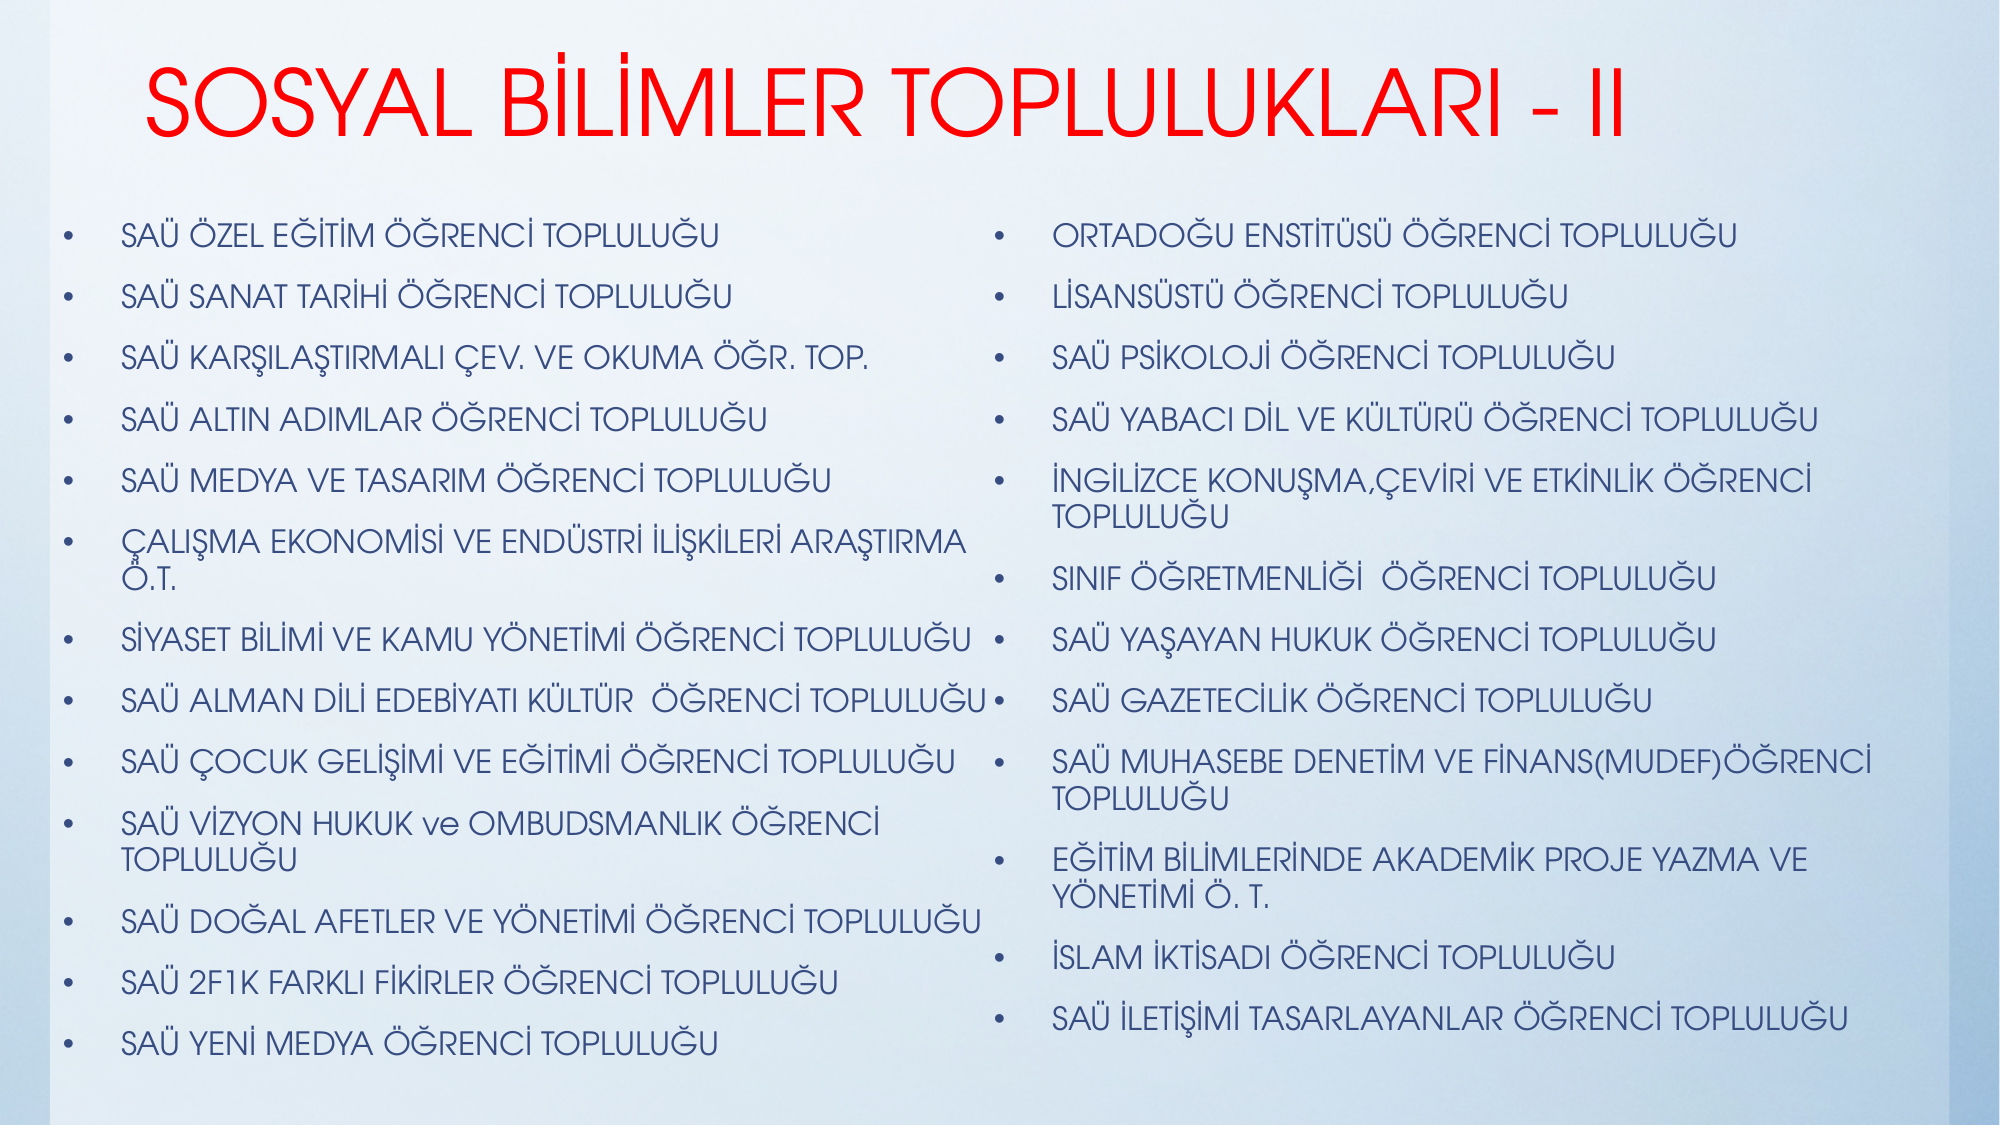

# SOSYAL BİLİMLER TOPLULUKLARI - II
SAÜ ÖZEL EĞİTİM ÖĞRENCİ TOPLULUĞU
SAÜ SANAT TARİHİ ÖĞRENCİ TOPLULUĞU
SAÜ KARŞILAŞTIRMALI ÇEV. VE OKUMA ÖĞR. TOP.
SAÜ ALTIN ADIMLAR ÖĞRENCİ TOPLULUĞU
SAÜ MEDYA VE TASARIM ÖĞRENCİ TOPLULUĞU
ÇALIŞMA EKONOMİSİ VE ENDÜSTRİ İLİŞKİLERİ ARAŞTIRMA Ö.T.
SİYASET BİLİMİ VE KAMU YÖNETİMİ ÖĞRENCİ TOPLULUĞU
SAÜ ALMAN DİLİ EDEBİYATI KÜLTÜR  ÖĞRENCİ TOPLULUĞU
SAÜ ÇOCUK GELİŞİMİ VE EĞİTİMİ ÖĞRENCİ TOPLULUĞU
SAÜ VİZYON HUKUK ve OMBUDSMANLIK ÖĞRENCİ TOPLULUĞU
SAÜ DOĞAL AFETLER VE YÖNETİMİ ÖĞRENCİ TOPLULUĞU
SAÜ 2F1K FARKLI FİKİRLER ÖĞRENCİ TOPLULUĞU
SAÜ YENİ MEDYA ÖĞRENCİ TOPLULUĞU
ORTADOĞU ENSTİTÜSÜ ÖĞRENCİ TOPLULUĞU
LİSANSÜSTÜ ÖĞRENCİ TOPLULUĞU
SAÜ PSİKOLOJİ ÖĞRENCİ TOPLULUĞU
SAÜ YABACI DİL VE KÜLTÜRÜ ÖĞRENCİ TOPLULUĞU
İNGİLİZCE KONUŞMA,ÇEVİRİ VE ETKİNLİK ÖĞRENCİ TOPLULUĞU
SINIF ÖĞRETMENLİĞİ  ÖĞRENCİ TOPLULUĞU
SAÜ YAŞAYAN HUKUK ÖĞRENCİ TOPLULUĞU
SAÜ GAZETECİLİK ÖĞRENCİ TOPLULUĞU
SAÜ MUHASEBE DENETİM VE FİNANS(MUDEF)ÖĞRENCİ TOPLULUĞU
EĞİTİM BİLİMLERİNDE AKADEMİK PROJE YAZMA VE YÖNETİMİ Ö. T.
İSLAM İKTİSADI ÖĞRENCİ TOPLULUĞU
SAÜ İLETİŞİMİ TASARLAYANLAR ÖĞRENCİ TOPLULUĞU